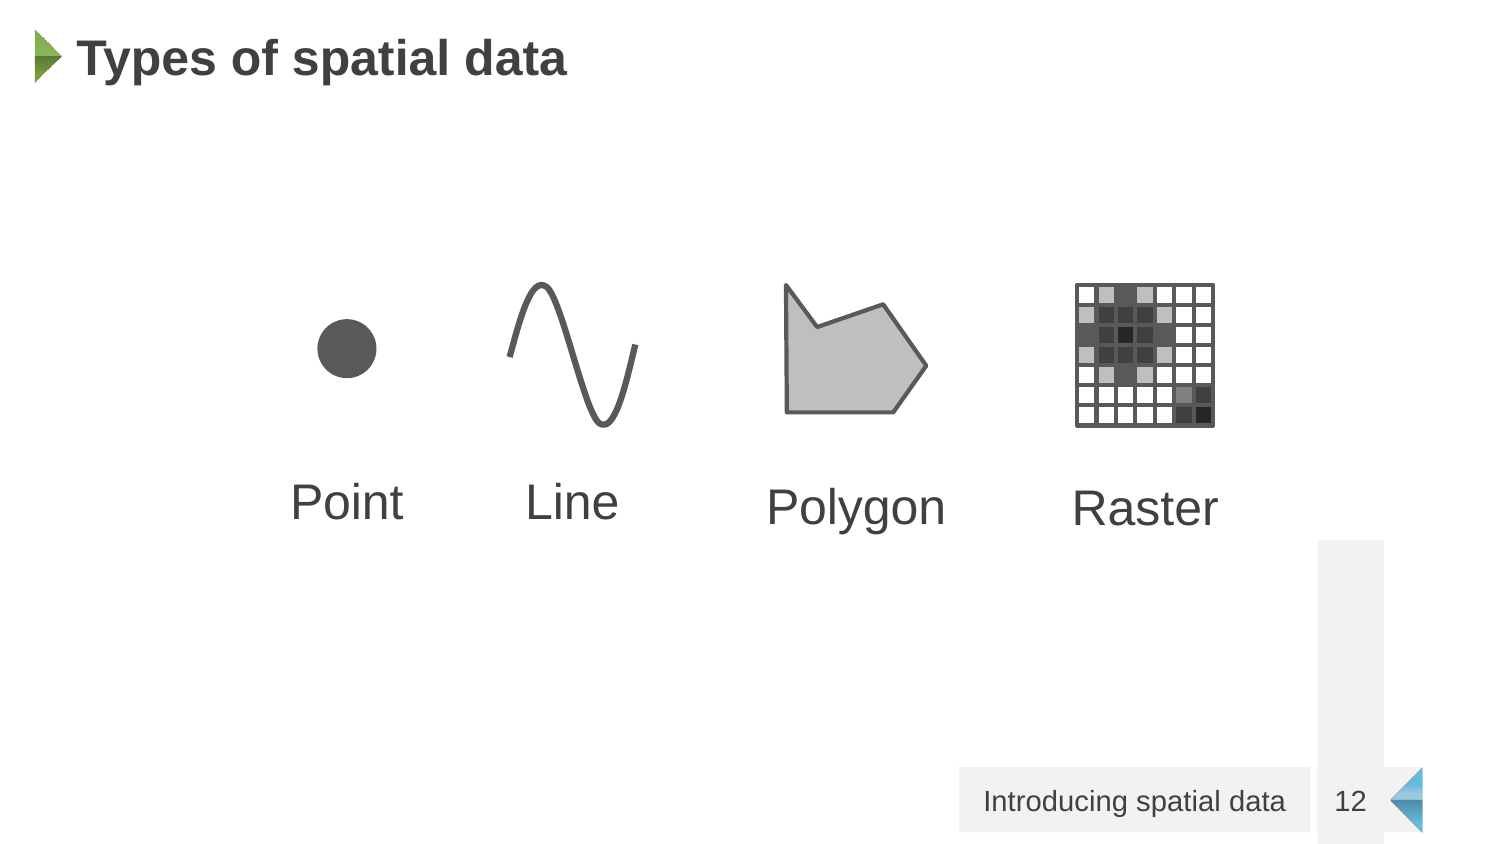

# Types of spatial data

Point
Line
Polygon
Raster
12
Introducing spatial data